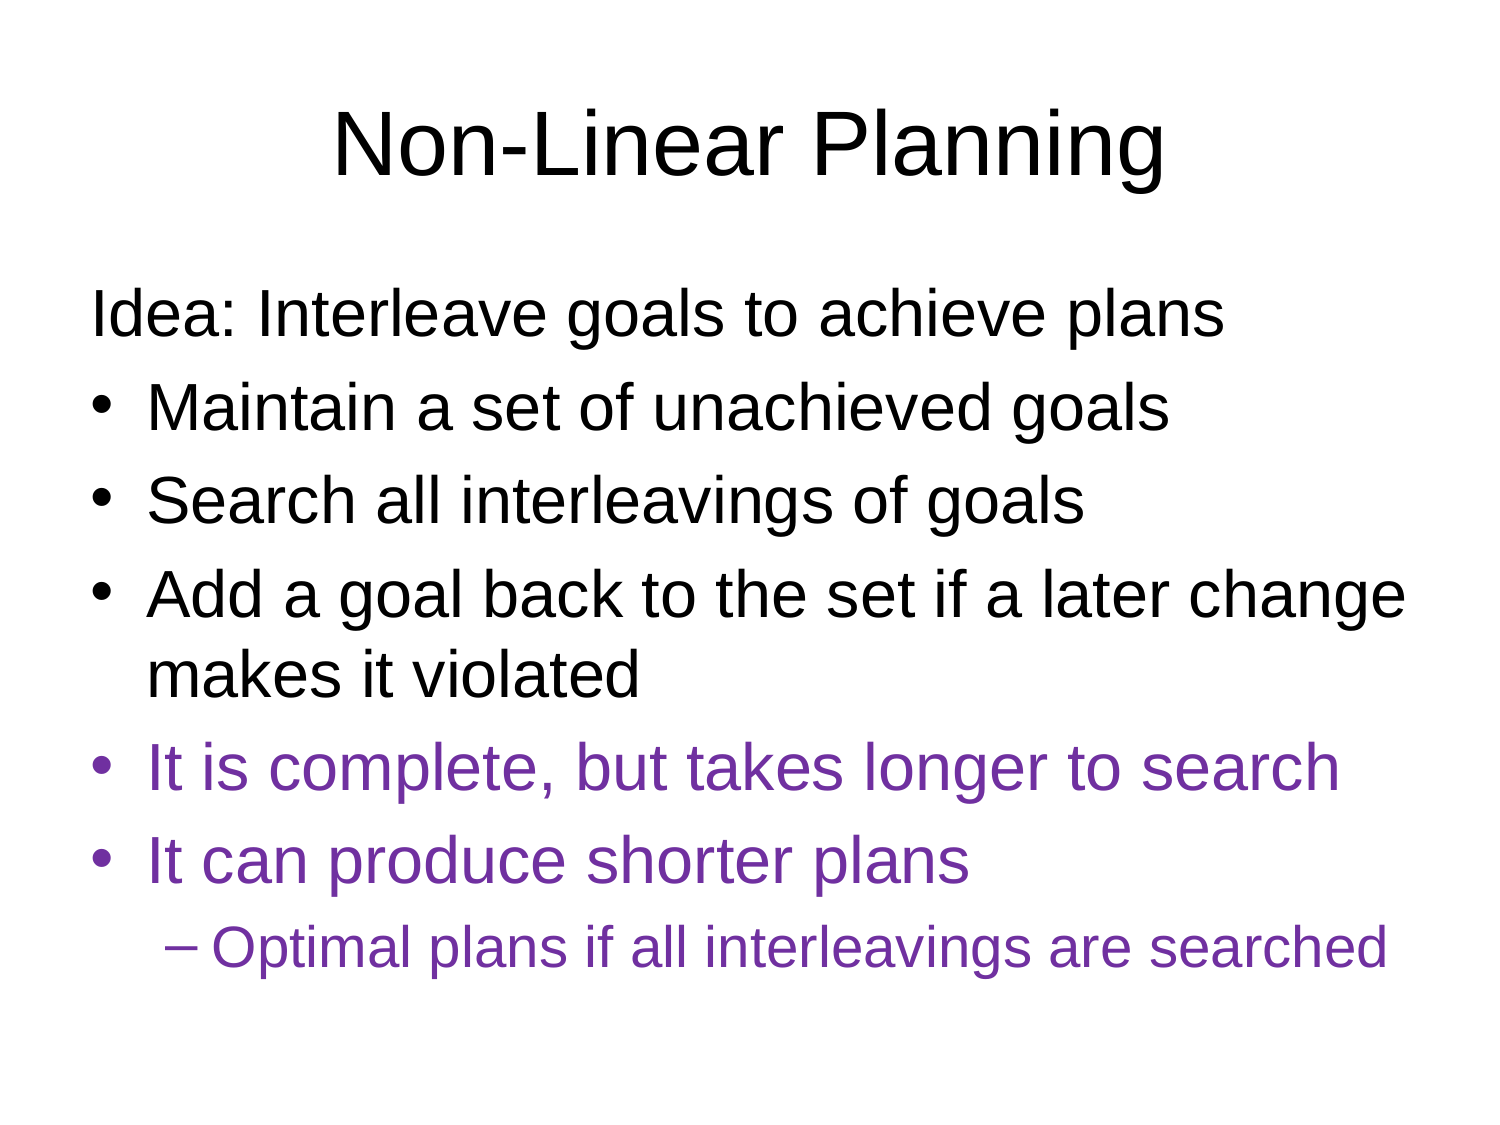

# Non-Linear Planning
Idea: Interleave goals to achieve plans
Maintain a set of unachieved goals
Search all interleavings of goals
Add a goal back to the set if a later change makes it violated
It is complete, but takes longer to search
It can produce shorter plans
Optimal plans if all interleavings are searched